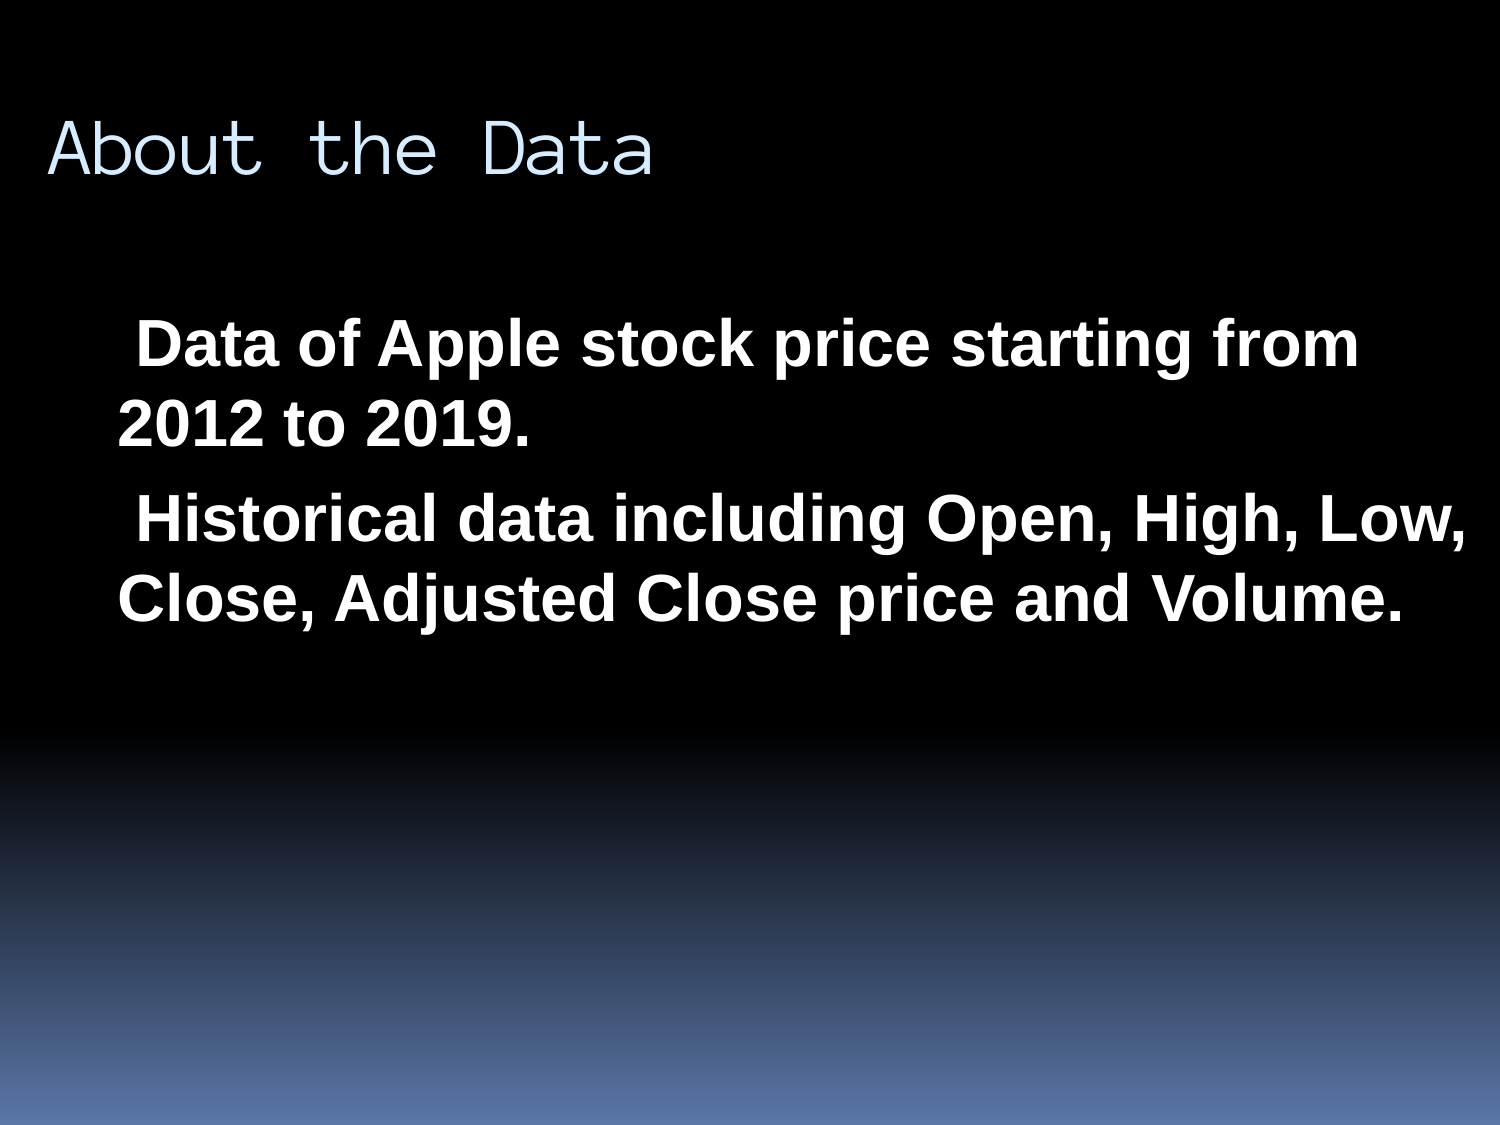

About the Data
    Data of Apple stock price starting from 2012 to 2019.
    Historical data including Open, High, Low, Close, Adjusted Close price and Volume.